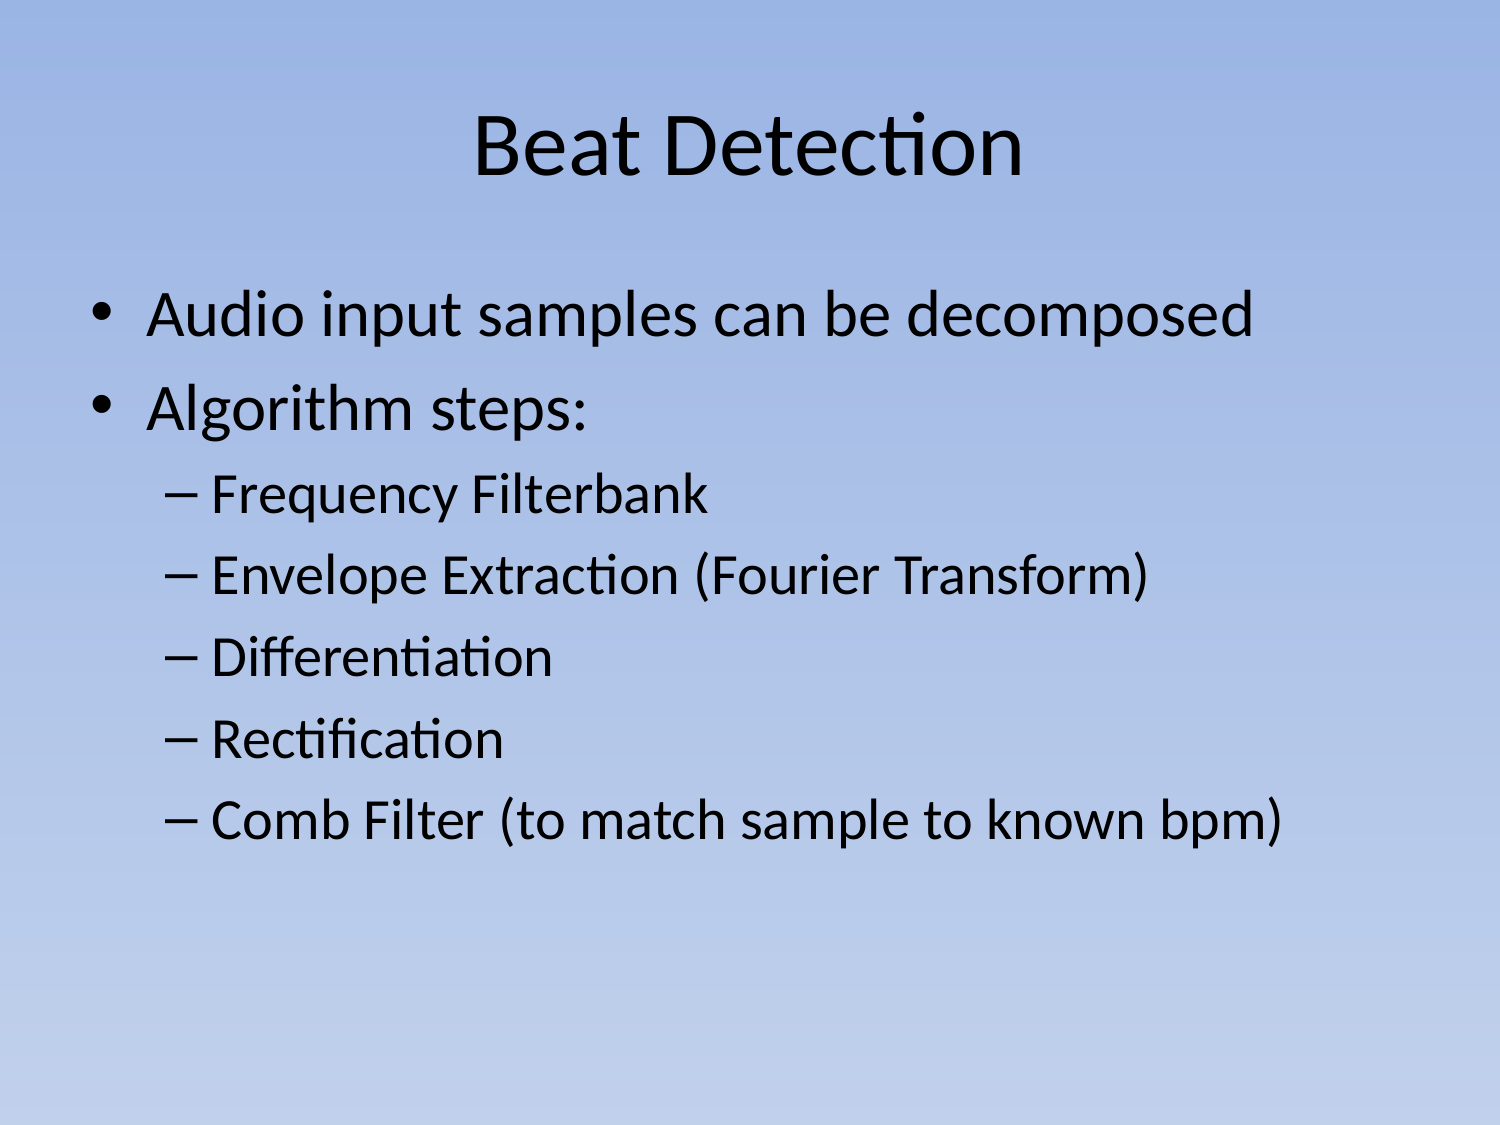

# Beat Detection
Audio input samples can be decomposed
Algorithm steps:
Frequency Filterbank
Envelope Extraction (Fourier Transform)
Differentiation
Rectification
Comb Filter (to match sample to known bpm)